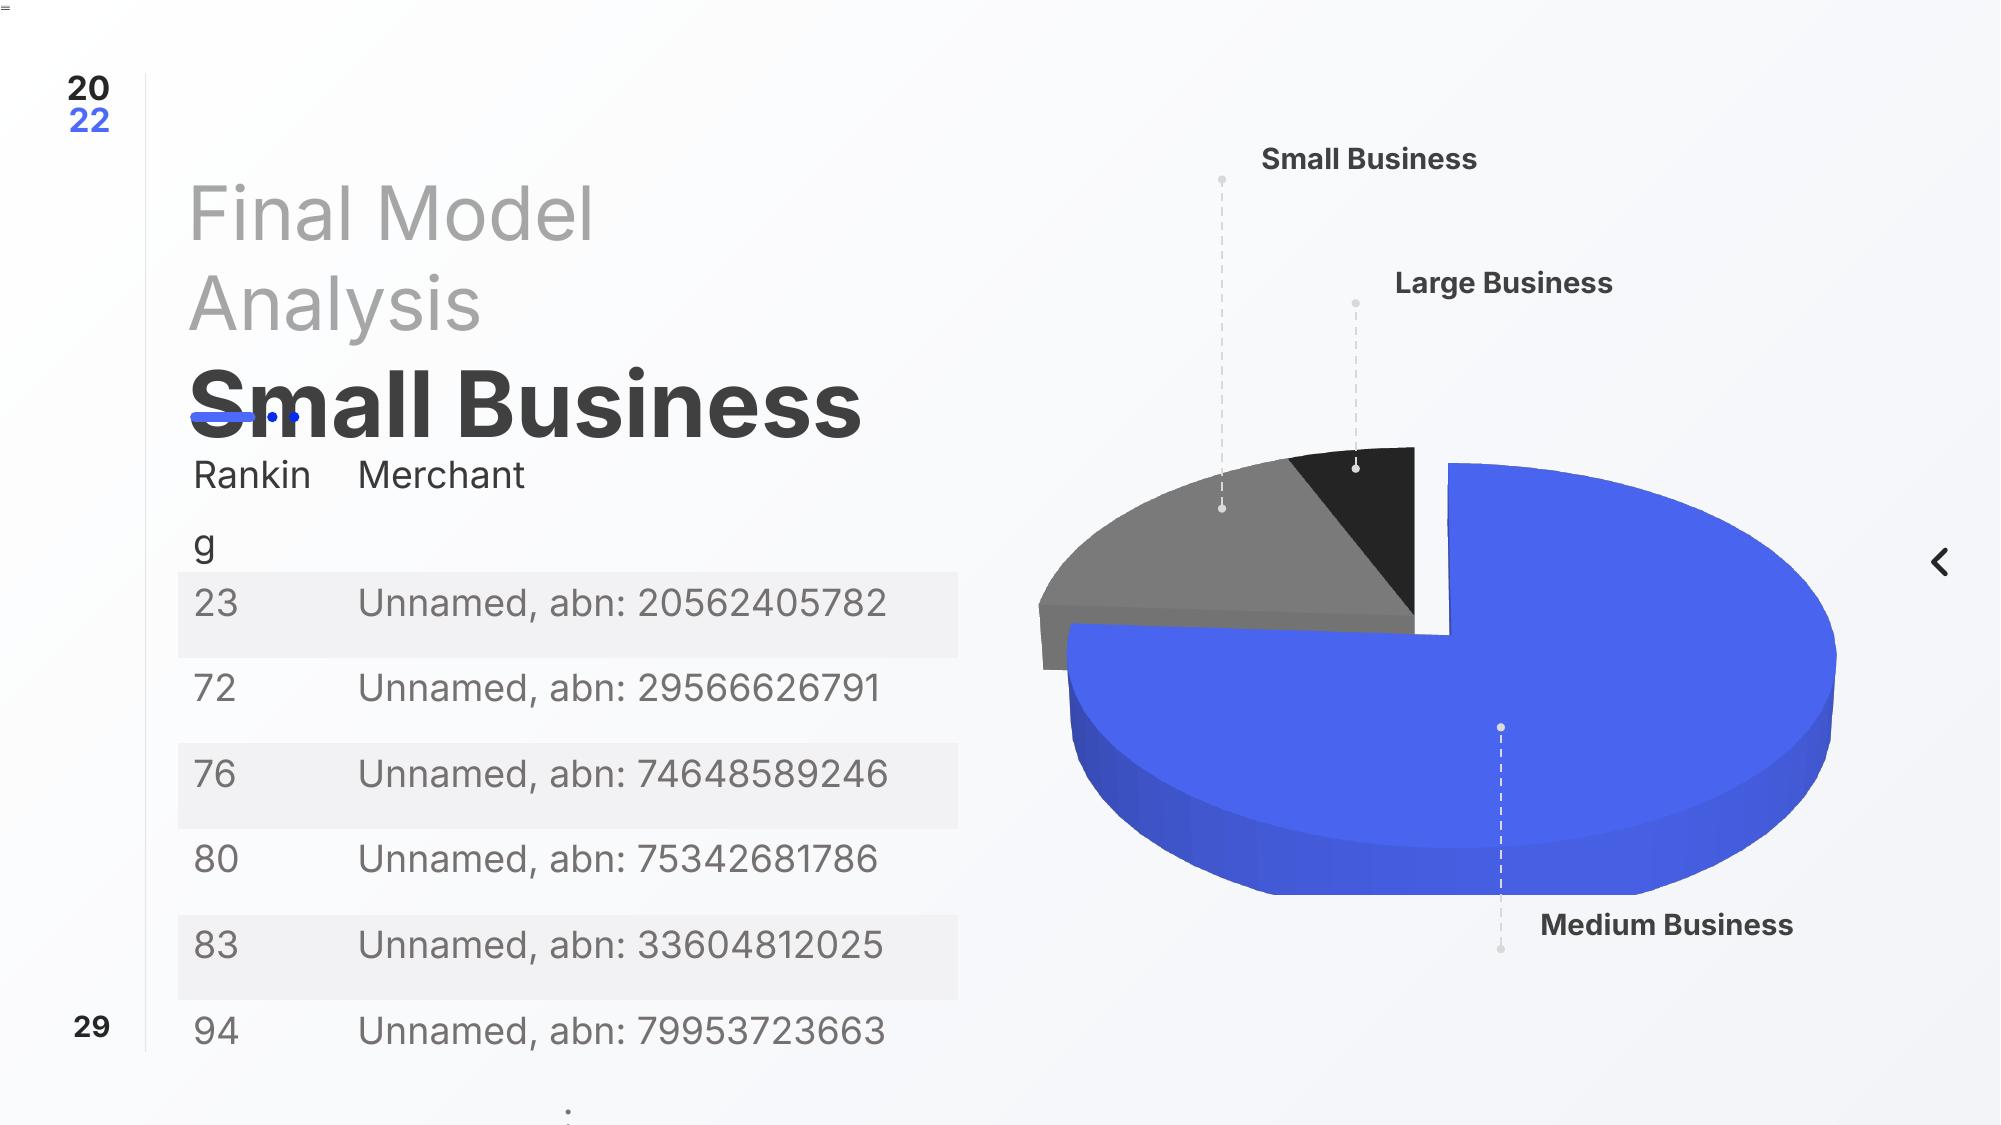

Small Business
Final Model Analysis
Small Business
Large Business

[unsupported chart]

| Ranking | Merchant |
| --- | --- |
| 23 | Unnamed, abn: 20562405782 |
| 72 | Unnamed, abn: 29566626791 |
| 76 | Unnamed, abn: 74648589246 |
| 80 | Unnamed, abn: 75342681786 |
| 83 | Unnamed, abn: 33604812025 |
| 94 | Unnamed, abn: 79953723663 |
| : : |  |
Medium Business